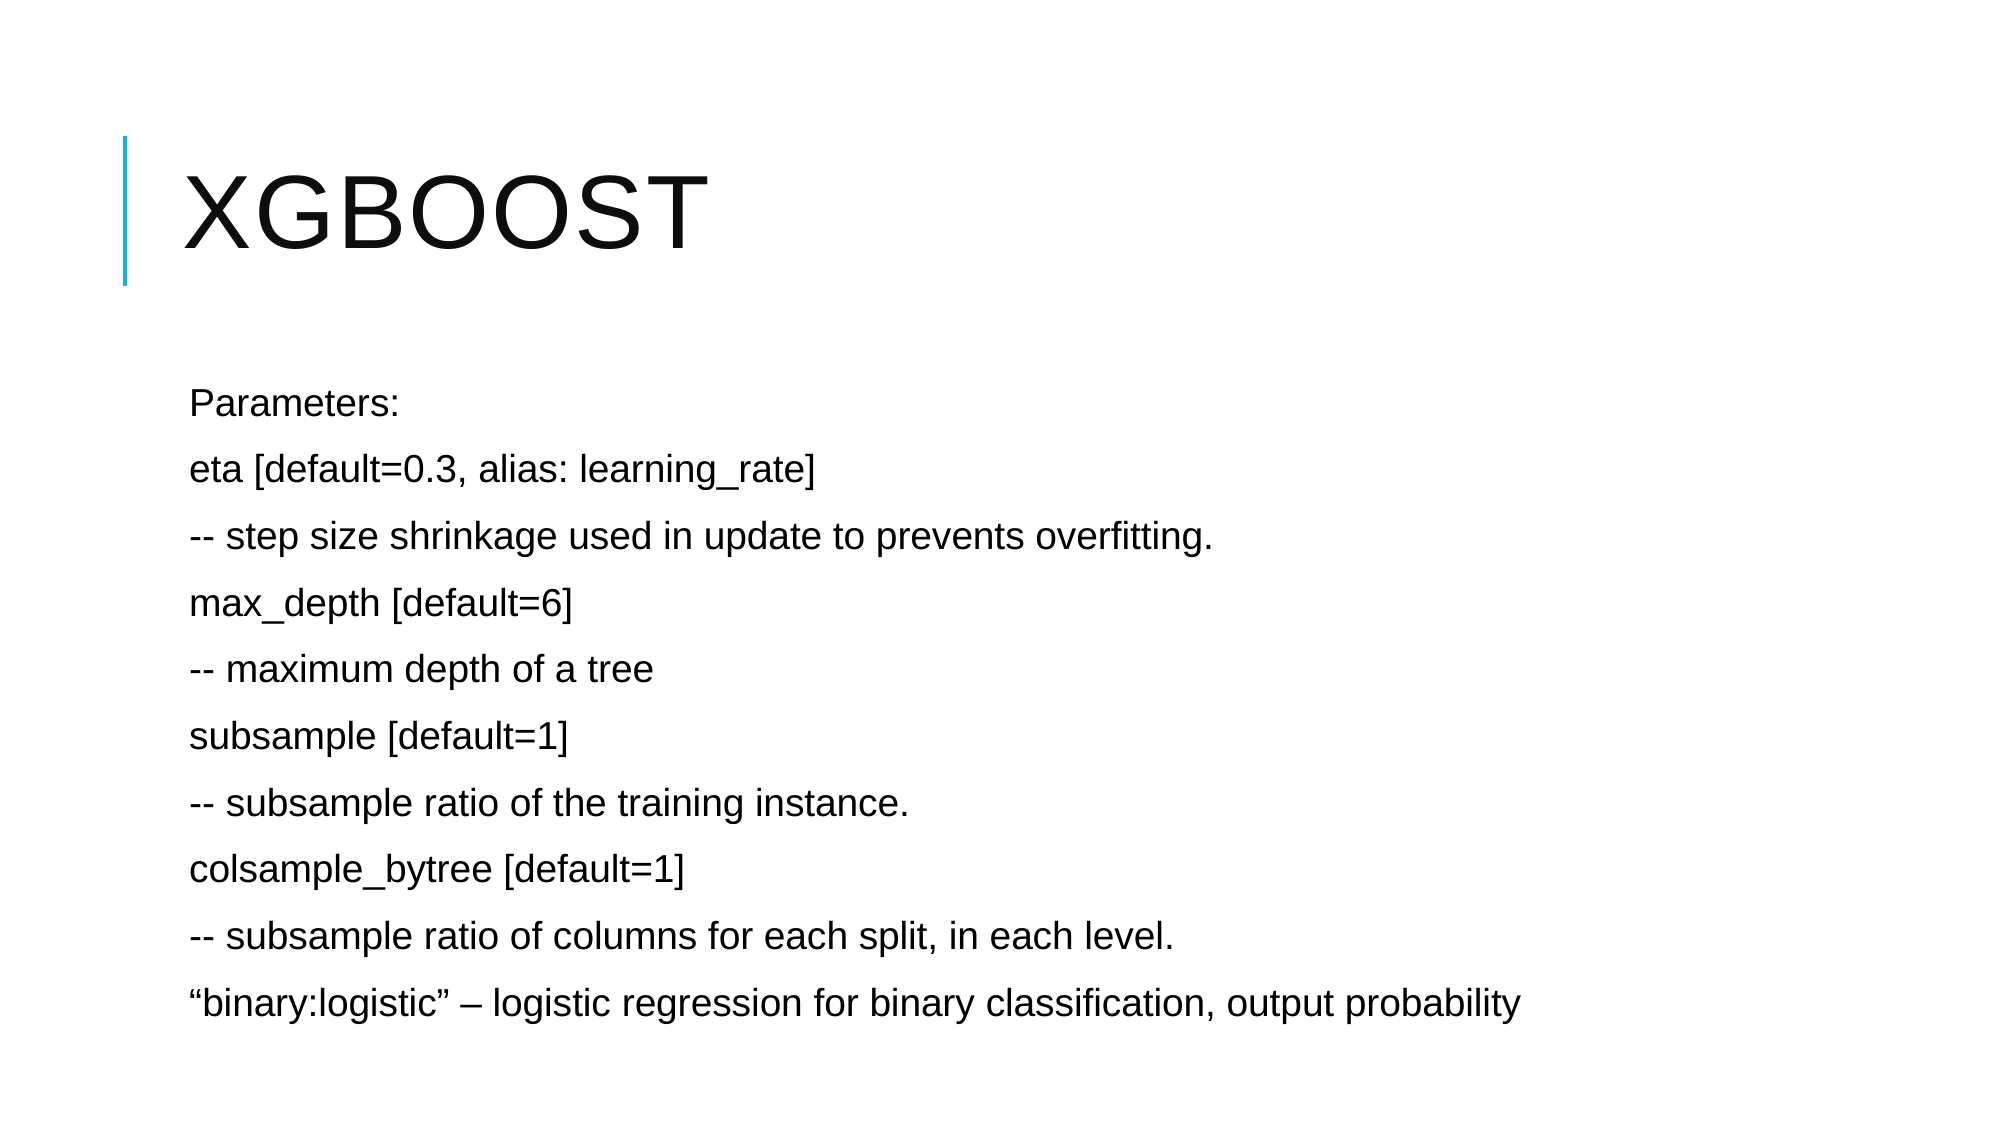

# XGboost
Parameters:
eta [default=0.3, alias: learning_rate]
-- step size shrinkage used in update to prevents overfitting.
max_depth [default=6]
-- maximum depth of a tree
subsample [default=1]
-- subsample ratio of the training instance.
colsample_bytree [default=1]
-- subsample ratio of columns for each split, in each level.
“binary:logistic” – logistic regression for binary classification, output probability